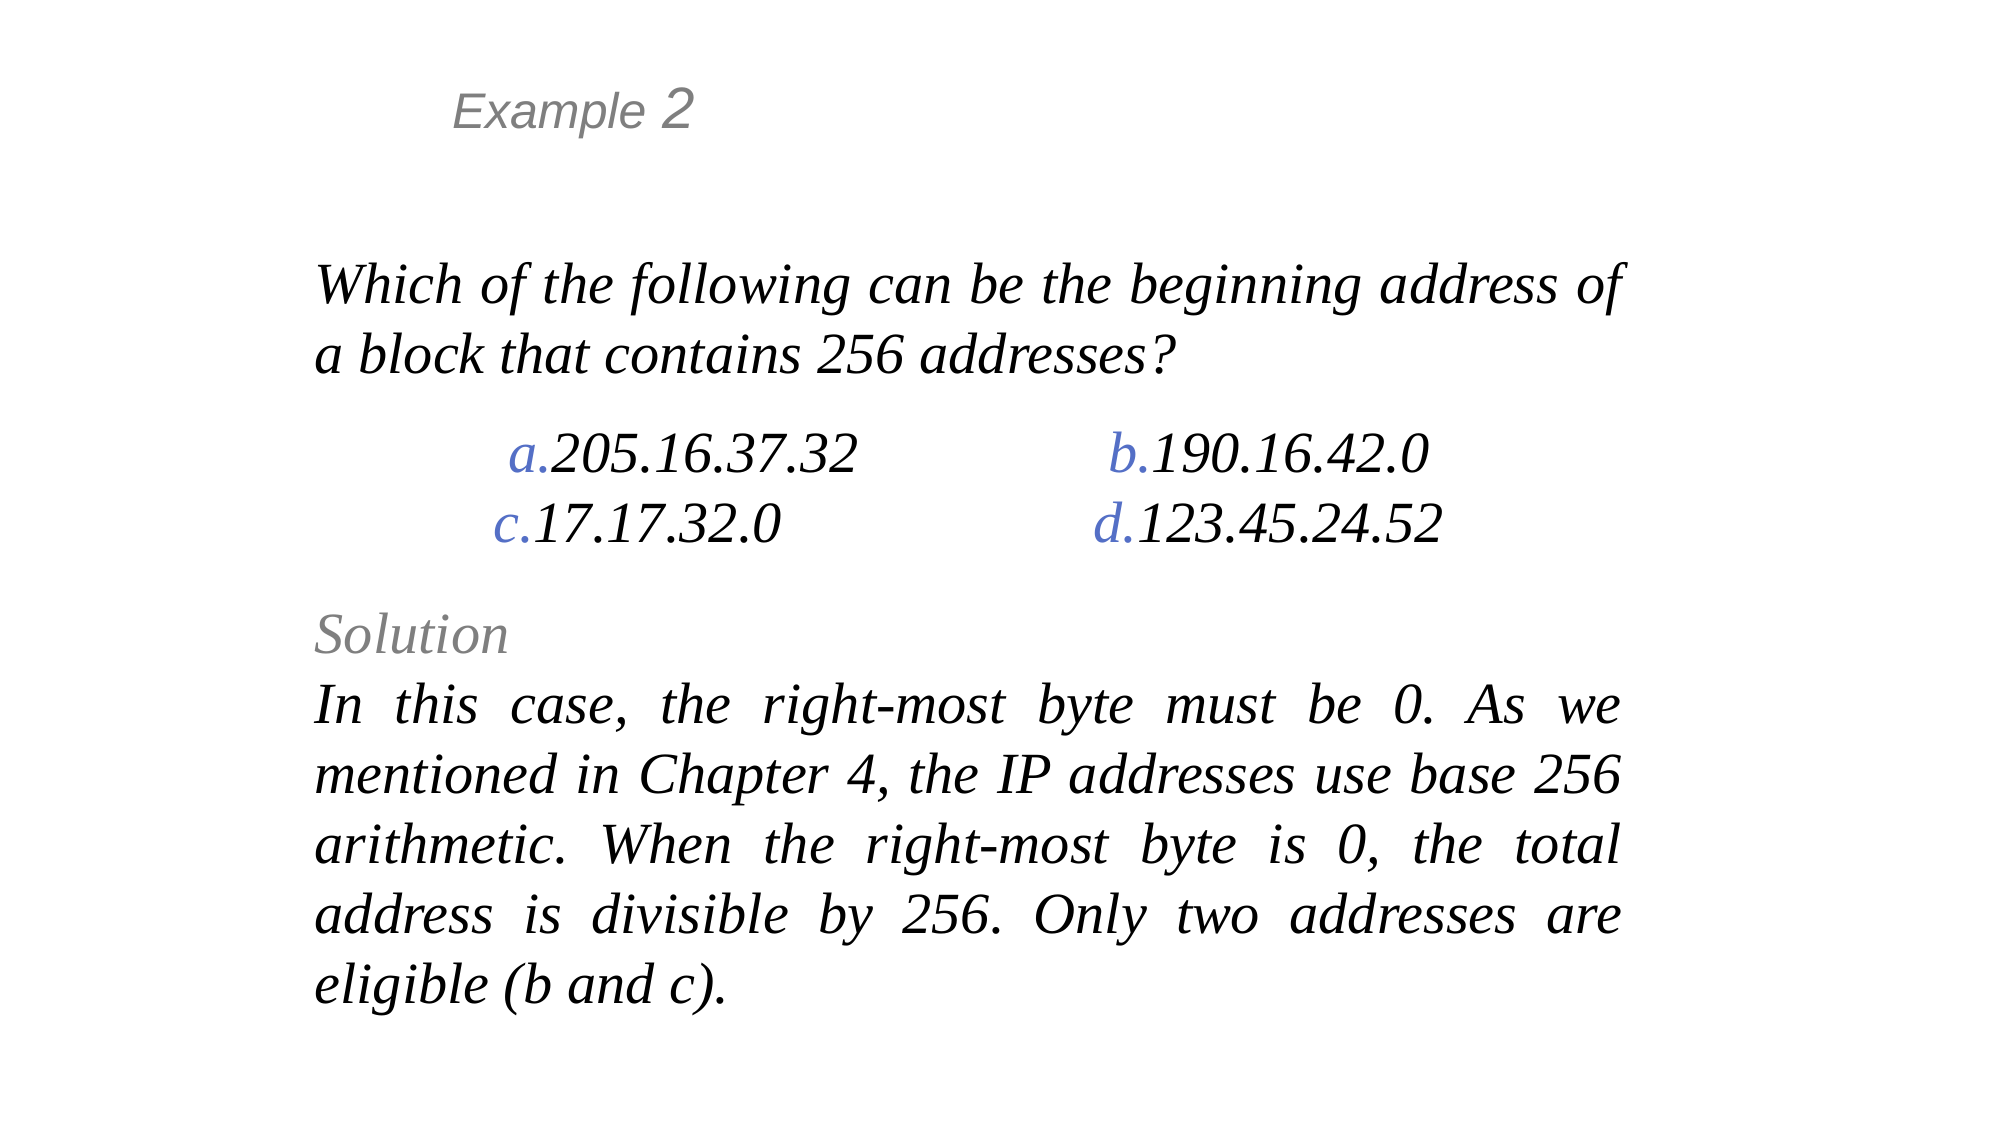

Example 2
Which of the following can be the beginning address of a block that contains 256 addresses?
a.205.16.37.32		b.190.16.42.0
c.17.17.32.0			d.123.45.24.52
Solution
In this case, the right-most byte must be 0. As we mentioned in Chapter 4, the IP addresses use base 256 arithmetic. When the right-most byte is 0, the total address is divisible by 256. Only two addresses are eligible (b and c).